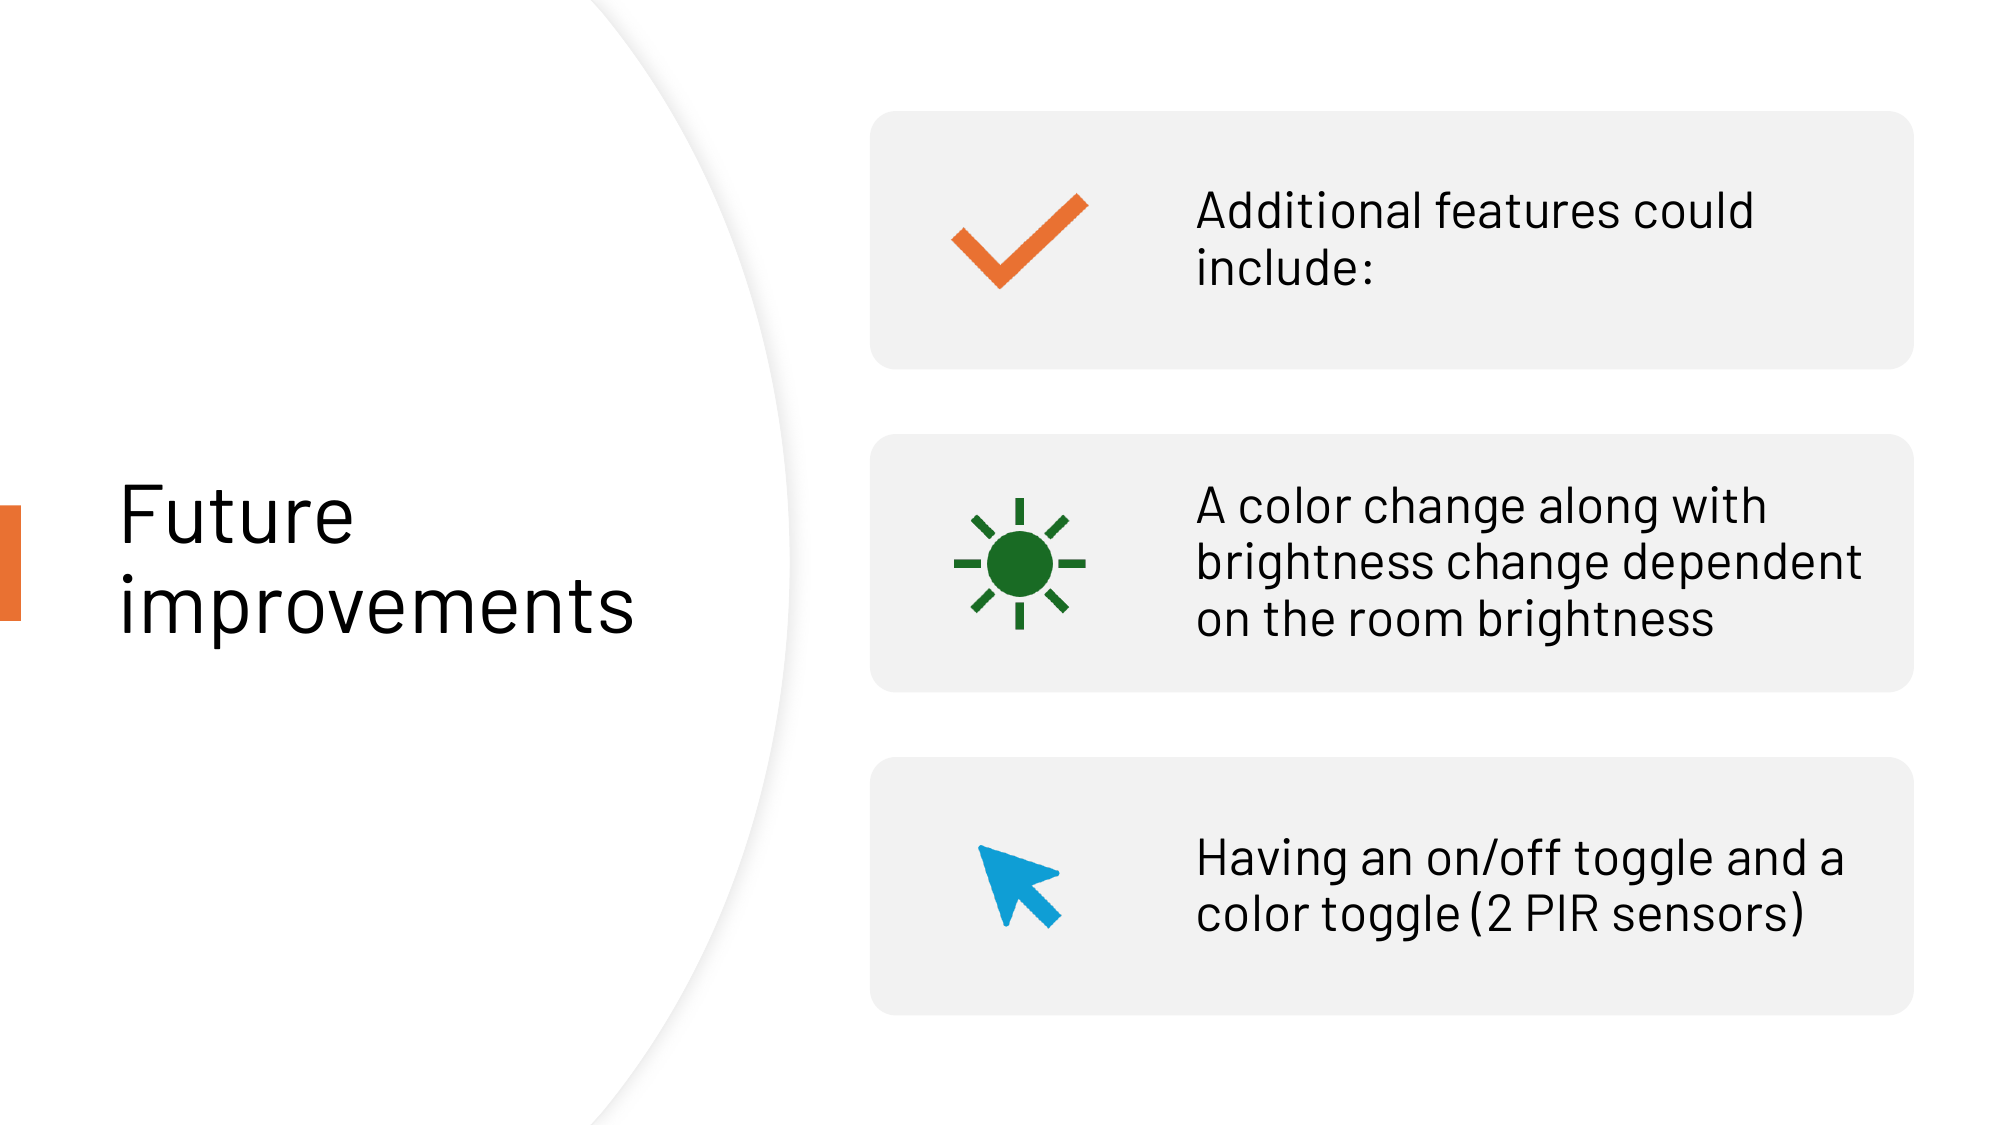

Additional features could include:
A color change along with brightness change dependent on the room brightness
Having an on/off toggle and a color toggle (2 PIR sensors)
# Future improvements